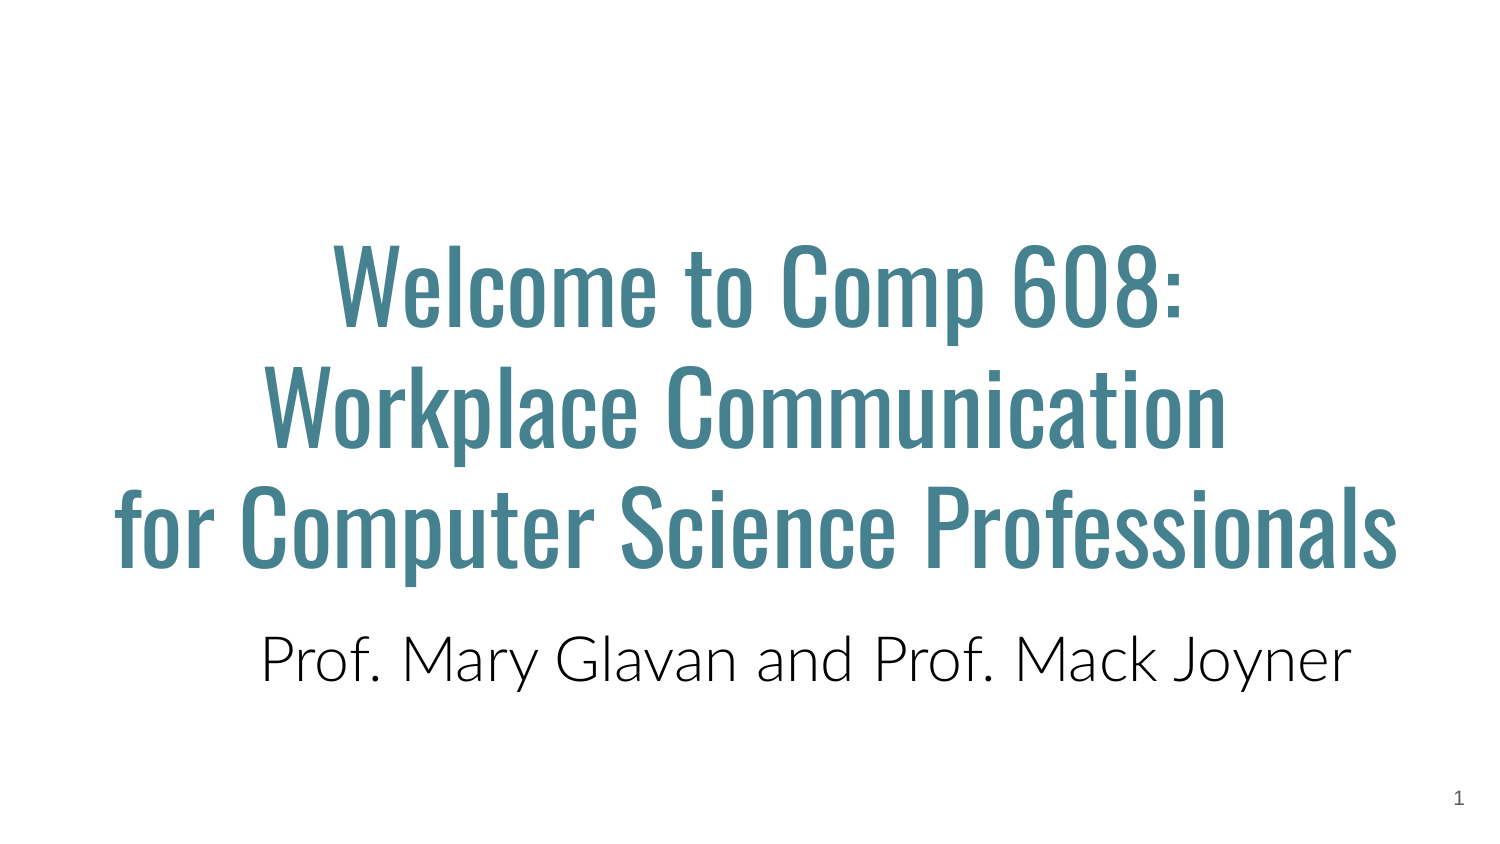

# Welcome to Comp 608:
Workplace Communication
for Computer Science Professionals
Prof. Mary Glavan and Prof. Mack Joyner

1